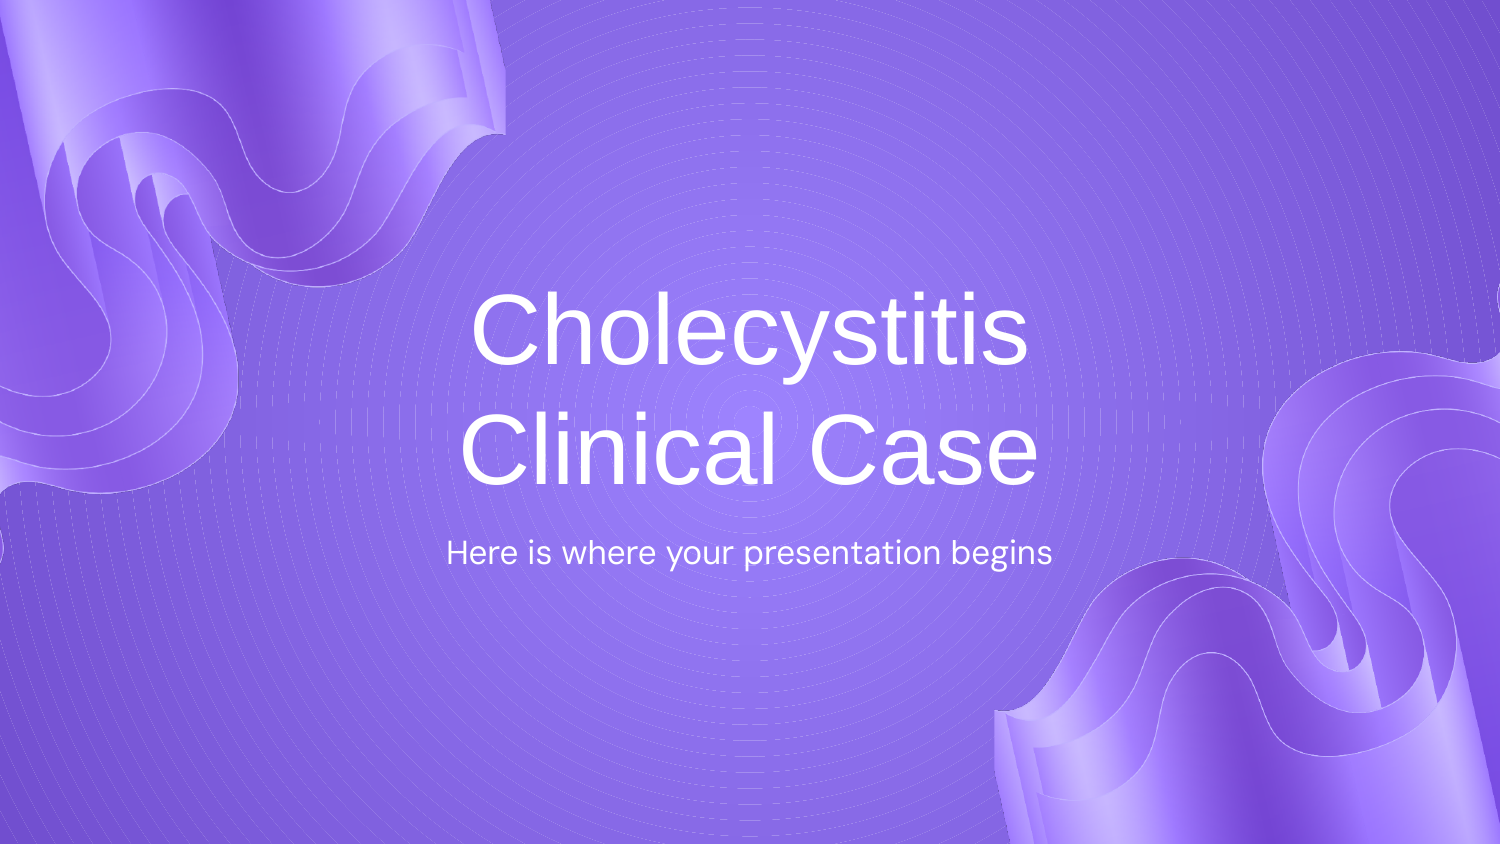

# Cholecystitis Clinical Case
Here is where your presentation begins